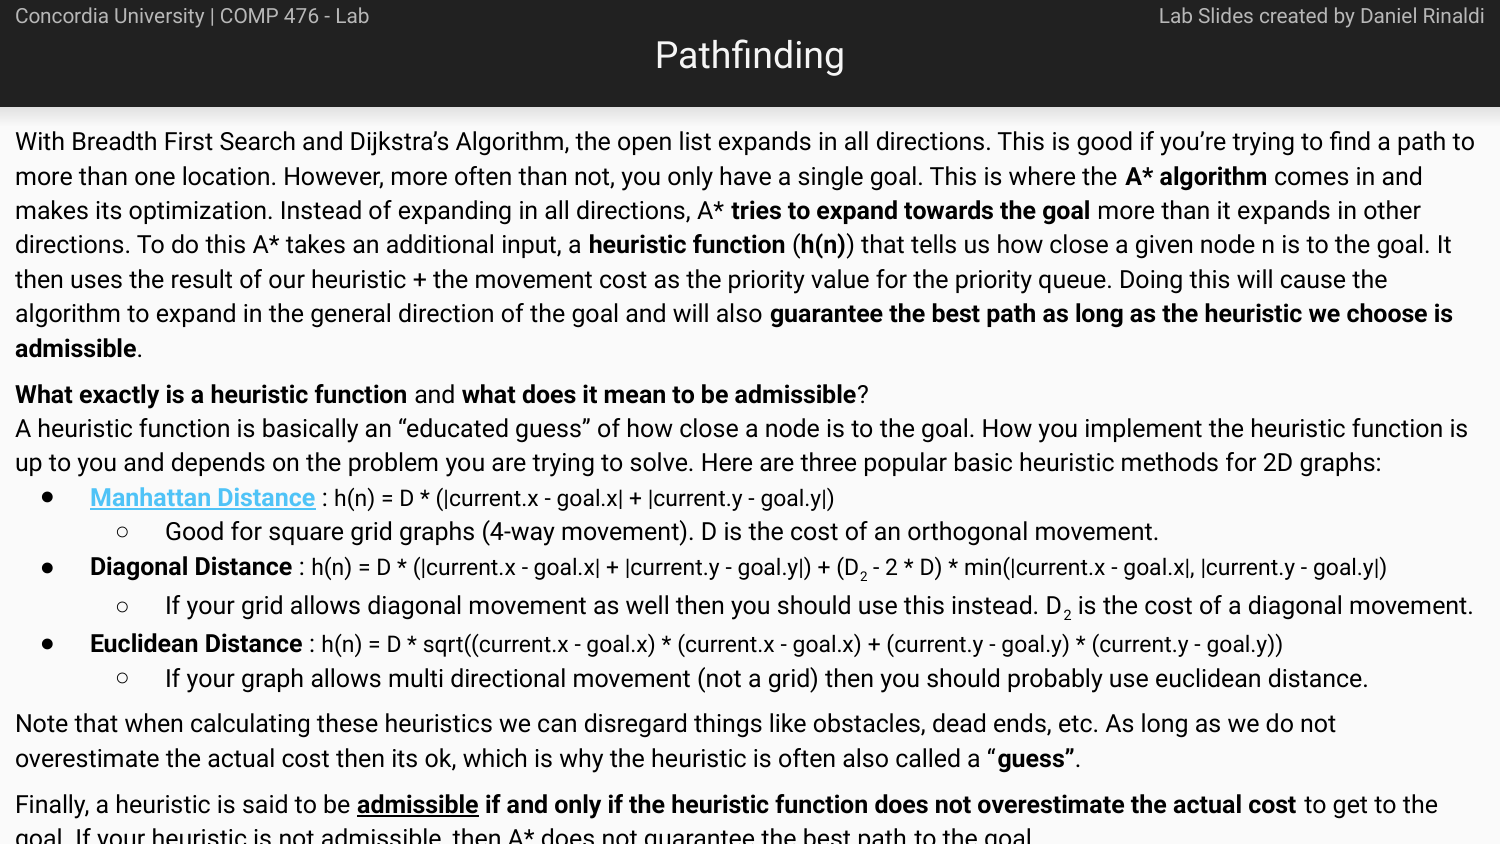

# Pathfinding
Concordia University | COMP 476 - Lab
Lab Slides created by Daniel Rinaldi
With Breadth First Search and Dijkstra’s Algorithm, the open list expands in all directions. This is good if you’re trying to find a path to more than one location. However, more often than not, you only have a single goal. This is where the A* algorithm comes in and makes its optimization. Instead of expanding in all directions, A* tries to expand towards the goal more than it expands in other directions. To do this A* takes an additional input, a heuristic function (h(n)) that tells us how close a given node n is to the goal. It then uses the result of our heuristic + the movement cost as the priority value for the priority queue. Doing this will cause the algorithm to expand in the general direction of the goal and will also guarantee the best path as long as the heuristic we choose is admissible.

What exactly is a heuristic function and what does it mean to be admissible?
A heuristic function is basically an “educated guess” of how close a node is to the goal. How you implement the heuristic function is up to you and depends on the problem you are trying to solve. Here are three popular basic heuristic methods for 2D graphs:
Manhattan Distance : h(n) = D * (|current.x - goal.x| + |current.y - goal.y|)
Good for square grid graphs (4-way movement). D is the cost of an orthogonal movement.
Diagonal Distance : h(n) = D * (|current.x - goal.x| + |current.y - goal.y|) + (D2 - 2 * D) * min(|current.x - goal.x|, |current.y - goal.y|)
If your grid allows diagonal movement as well then you should use this instead. D2 is the cost of a diagonal movement.
Euclidean Distance : h(n) = D * sqrt((current.x - goal.x) * (current.x - goal.x) + (current.y - goal.y) * (current.y - goal.y))
If your graph allows multi directional movement (not a grid) then you should probably use euclidean distance.

Note that when calculating these heuristics we can disregard things like obstacles, dead ends, etc. As long as we do not overestimate the actual cost then its ok, which is why the heuristic is often also called a “guess”.

Finally, a heuristic is said to be admissible if and only if the heuristic function does not overestimate the actual cost to get to the goal. If your heuristic is not admissible, then A* does not guarantee the best path to the goal.